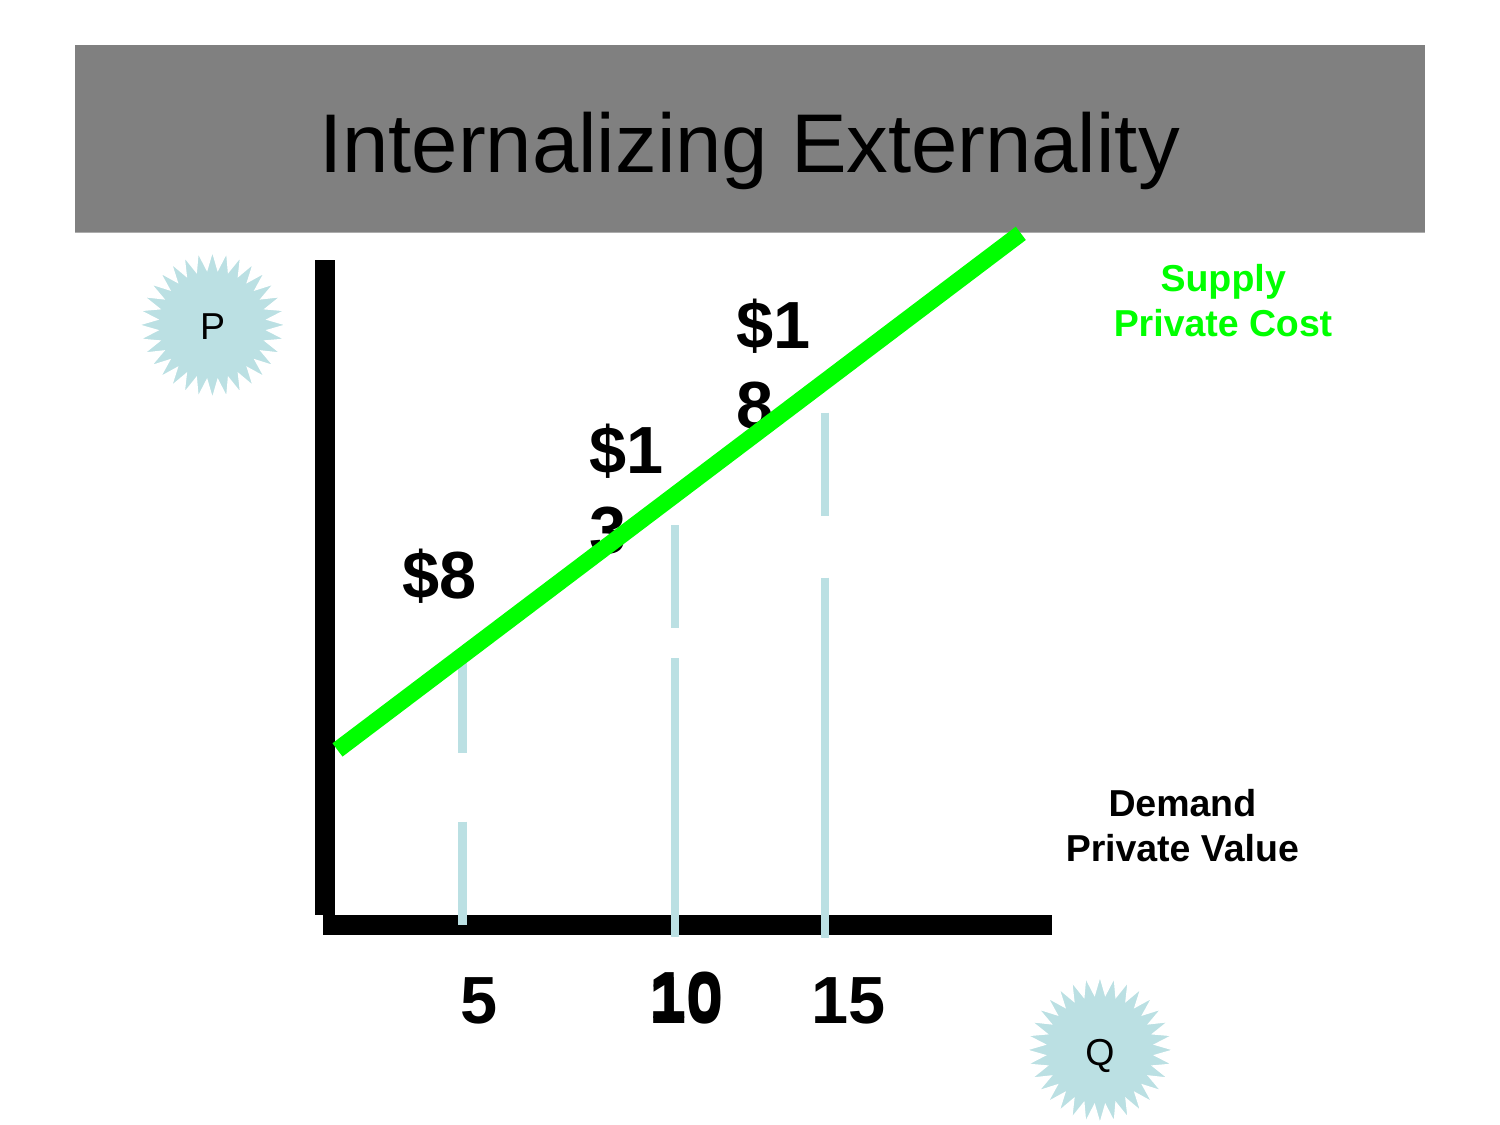

# Internalizing Externality
Supply
Private Cost
P
$18
$13
$8
Demand
Private Value
10
5
10
15
Q